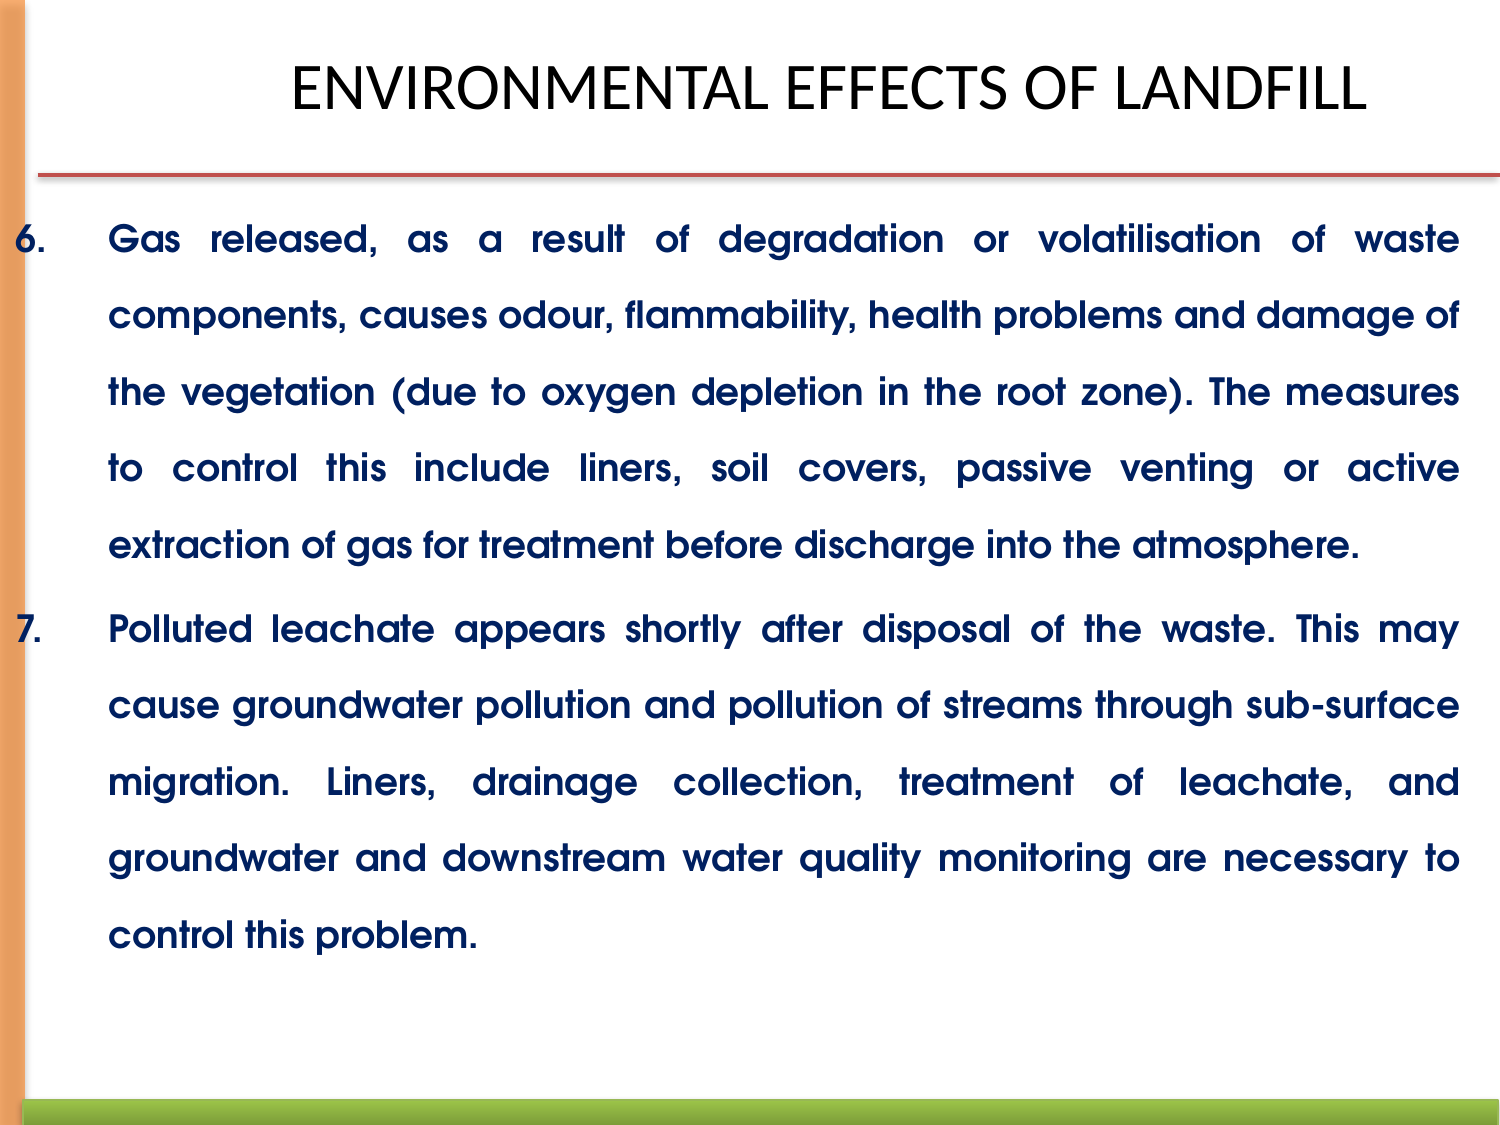

ENVIRONMENTAL EFFECTS OF LANDFILL
Gas released, as a result of degradation or volatilisation of waste components, causes odour, flammability, health problems and damage of the vegetation (due to oxygen depletion in the root zone). The measures to control this include liners, soil covers, passive venting or active extraction of gas for treatment before discharge into the atmosphere.
Polluted leachate appears shortly after disposal of the waste. This may cause groundwater pollution and pollution of streams through sub-surface migration. Liners, drainage collection, treatment of leachate, and groundwater and downstream water quality monitoring are necessary to control this problem.